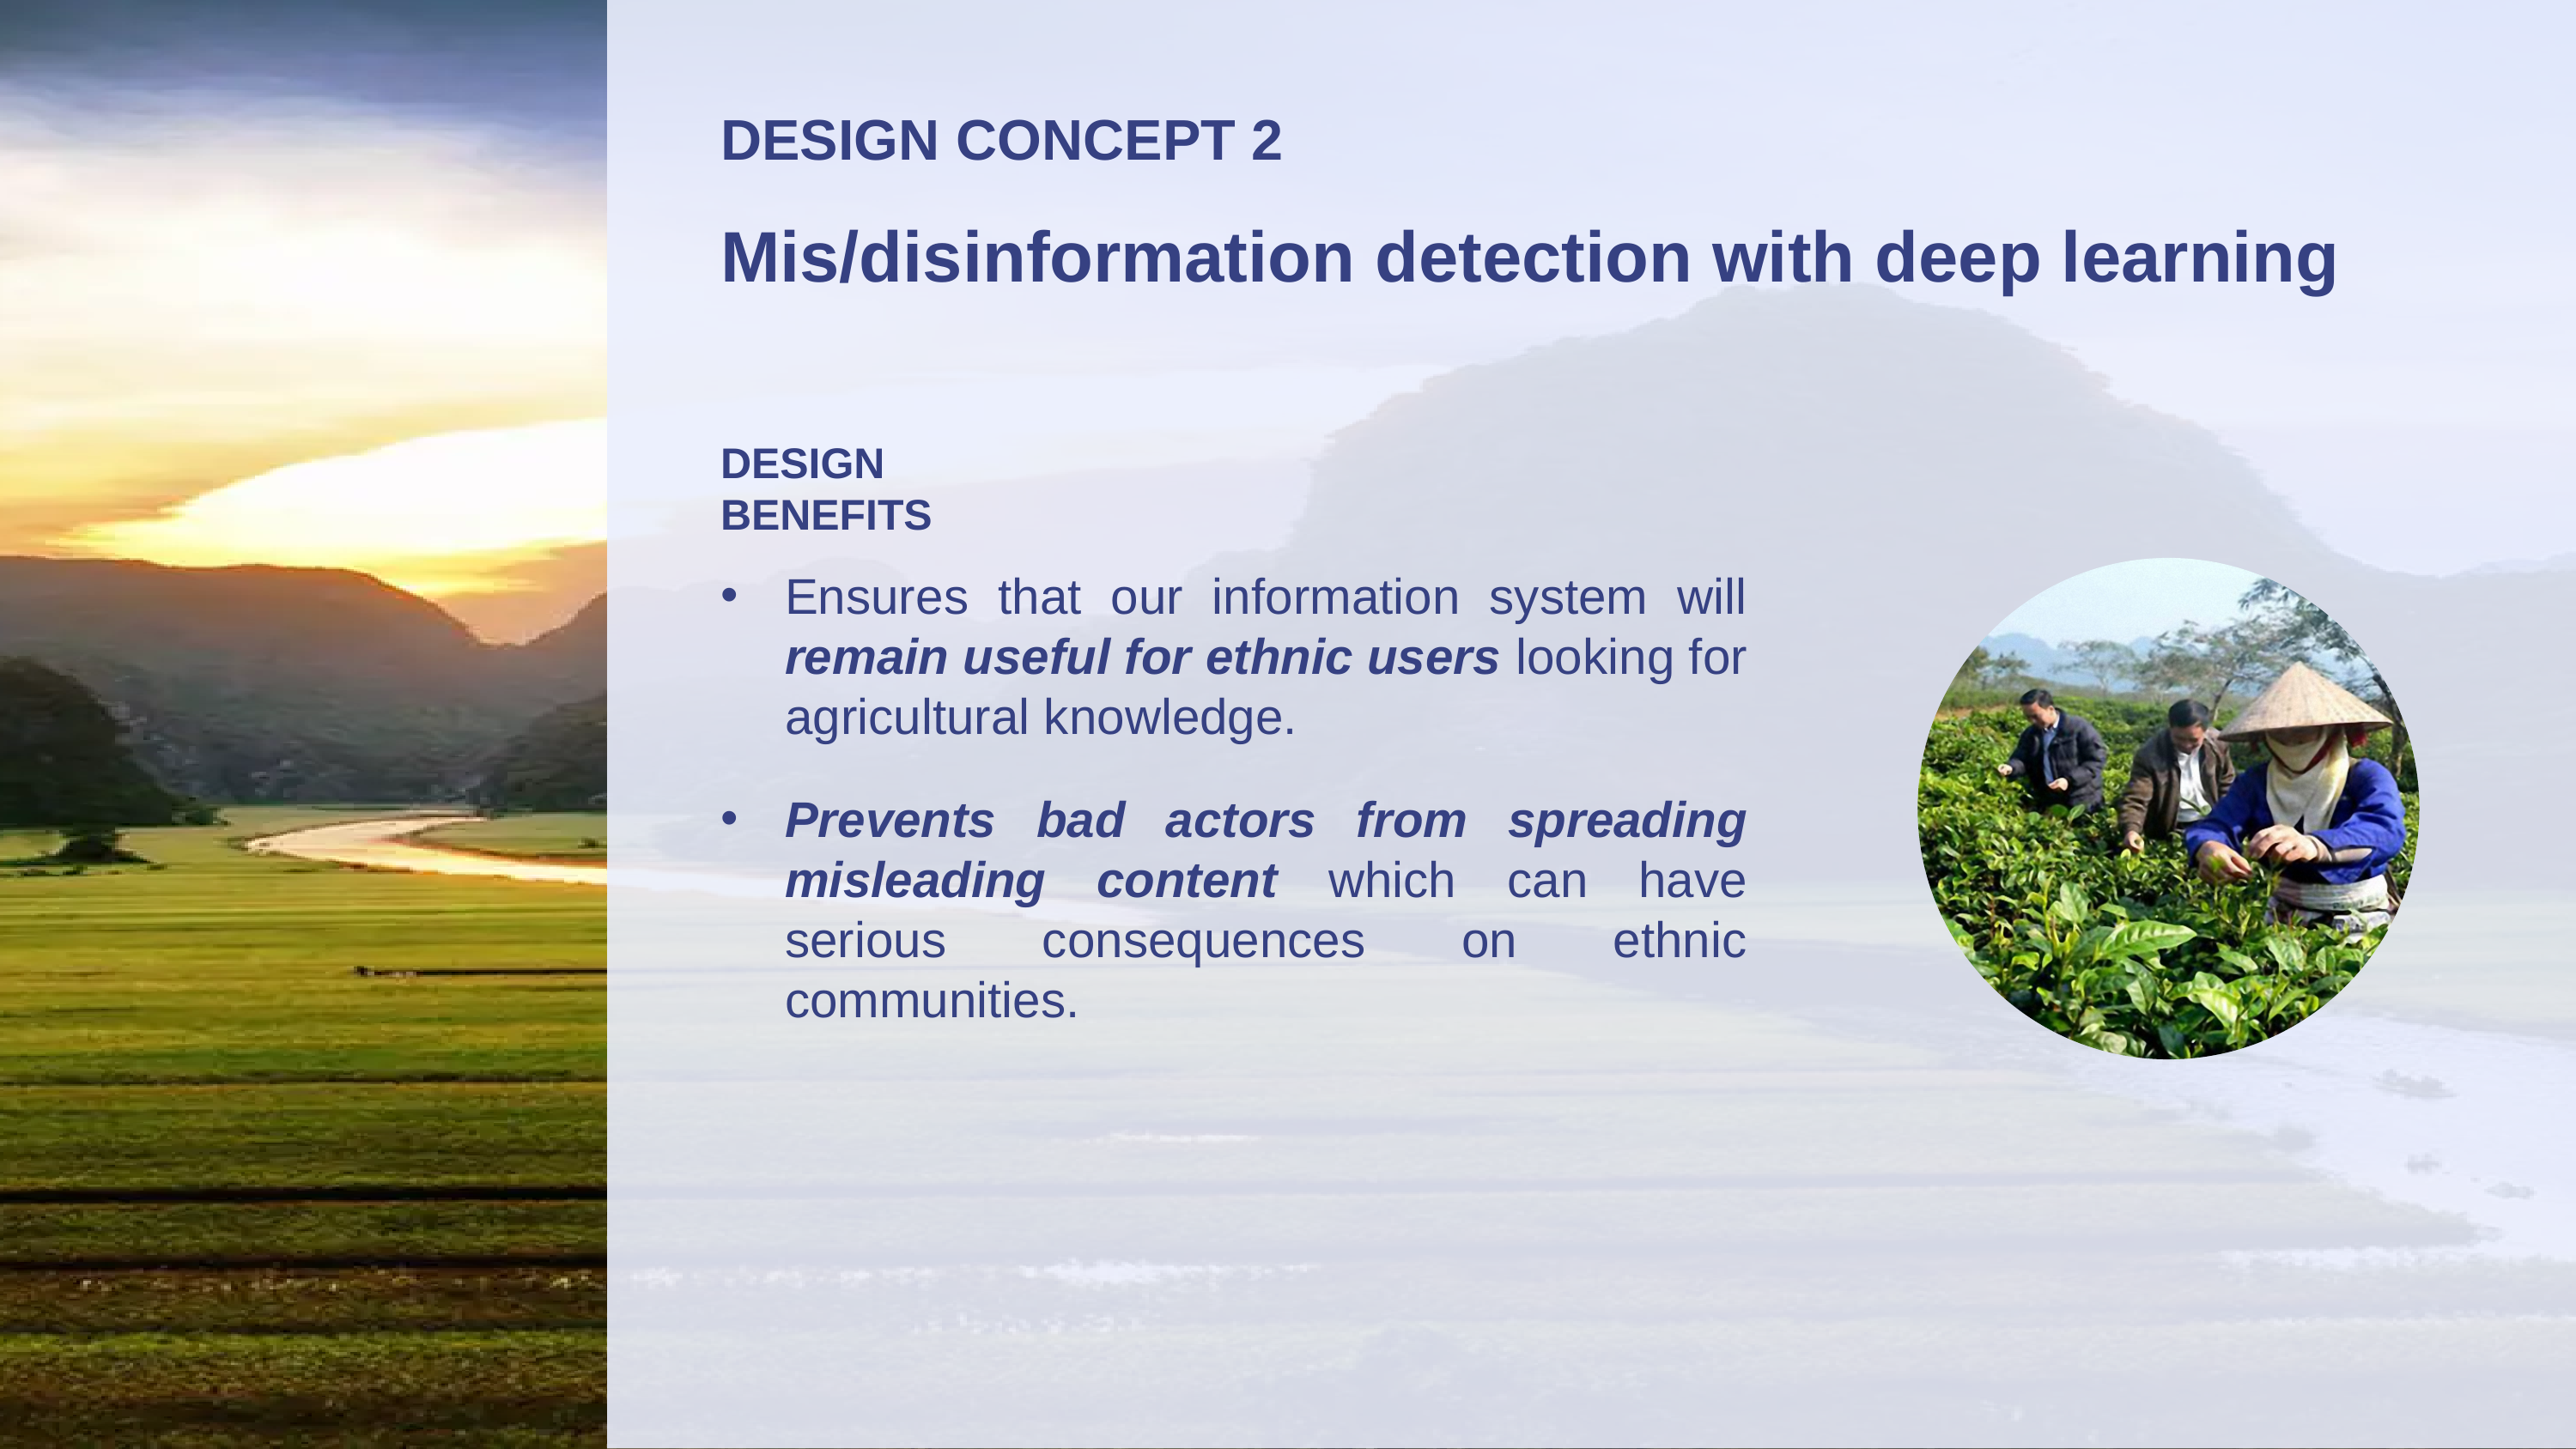

DESIGN CONCEPT 2
Mis/disinformation detection with deep learning

DESIGN BENEFITS
Ensures that our information system will remain useful for ethnic users looking for agricultural knowledge.
Prevents bad actors from spreading misleading content which can have serious consequences on ethnic communities.